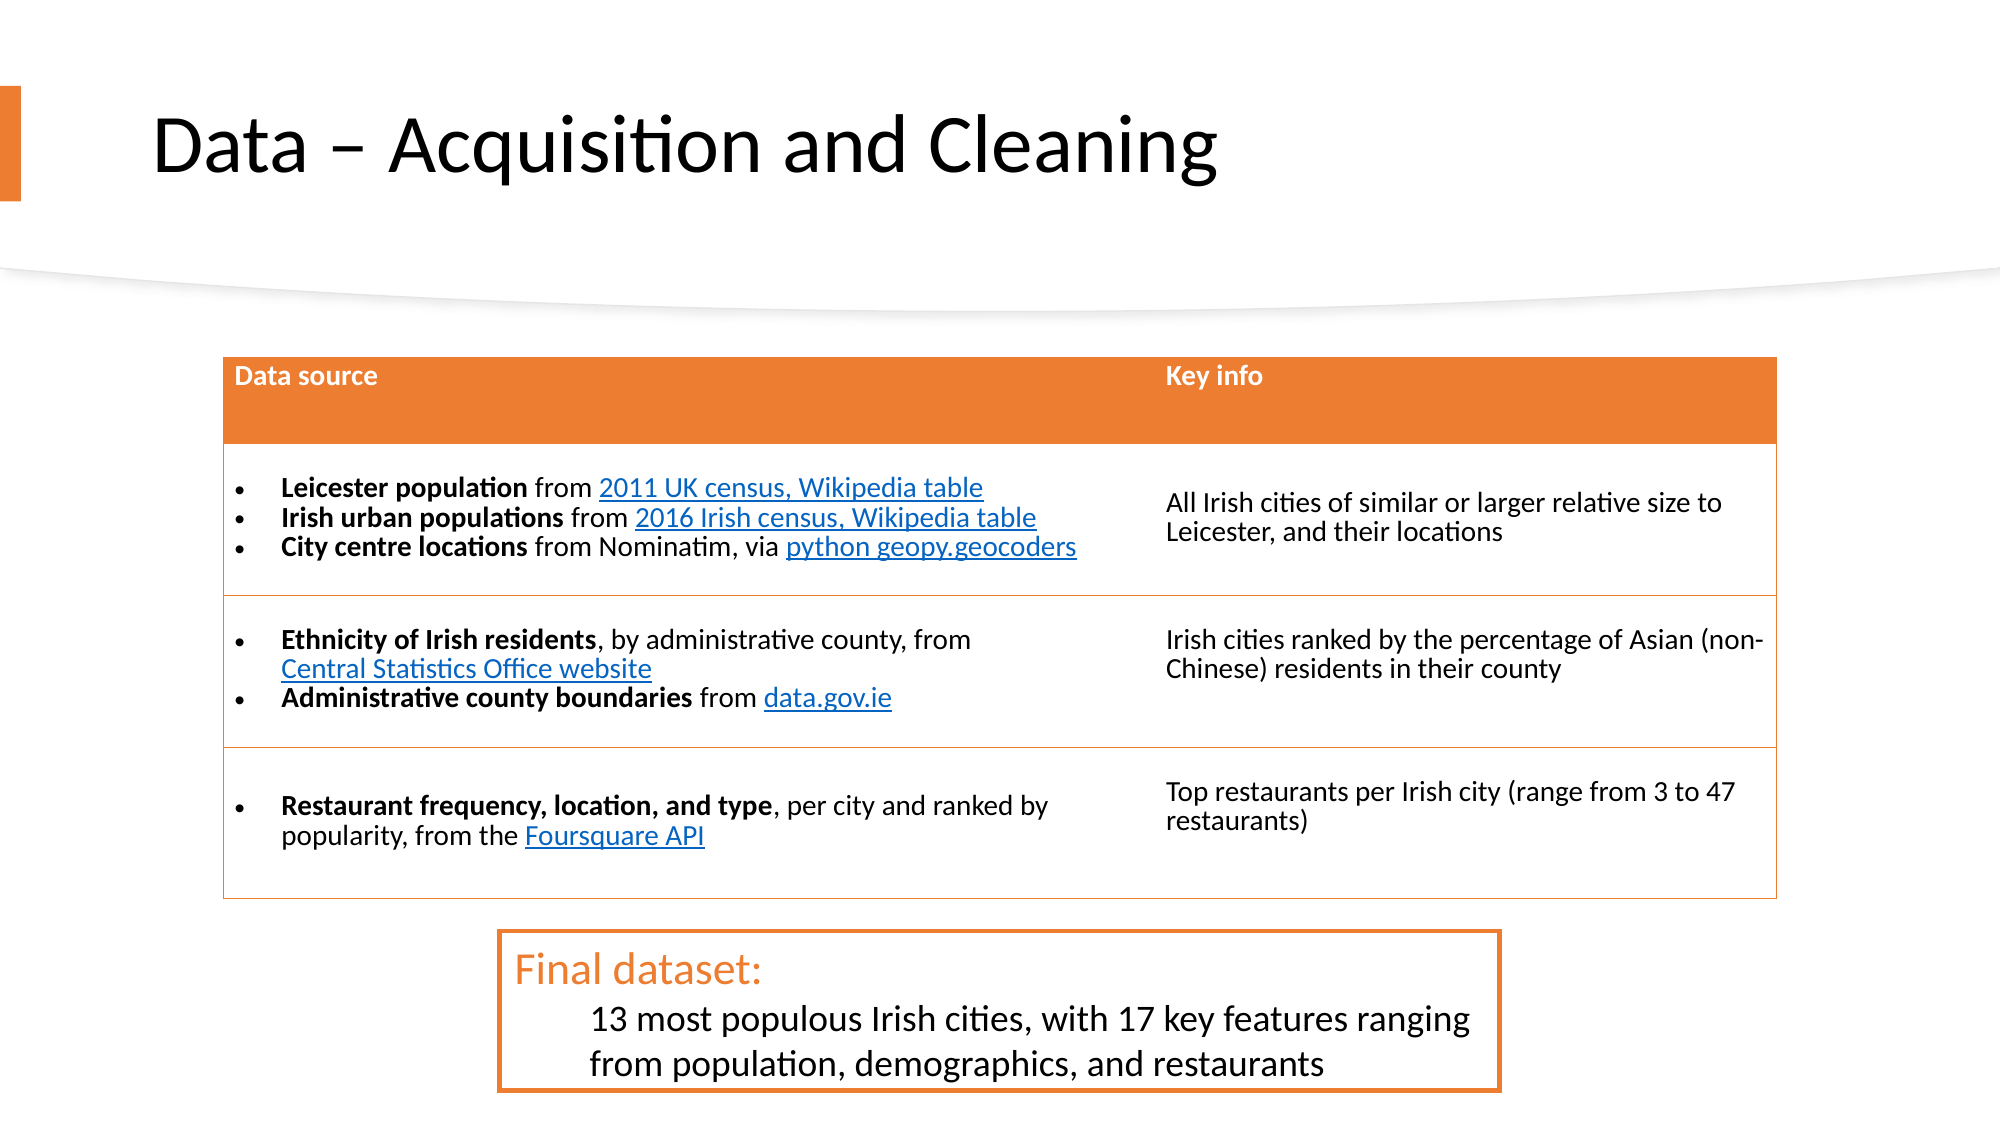

# Data – Acquisition and Cleaning

| Data source | Key info |
| --- | --- |
| Leicester population from 2011 UK census, Wikipedia table Irish urban populations from 2016 Irish census, Wikipedia table City centre locations from Nominatim, via python geopy.geocoders | All Irish cities of similar or larger relative size to Leicester, and their locations |
| Ethnicity of Irish residents, by administrative county, from Central Statistics Office website Administrative county boundaries from data.gov.ie | Irish cities ranked by the percentage of Asian (non-Chinese) residents in their county |
| Restaurant frequency, location, and type, per city and ranked by popularity, from the Foursquare API | Top restaurants per Irish city (range from 3 to 47 restaurants) |
Final dataset:
13 most populous Irish cities, with 17 key features ranging from population, demographics, and restaurants